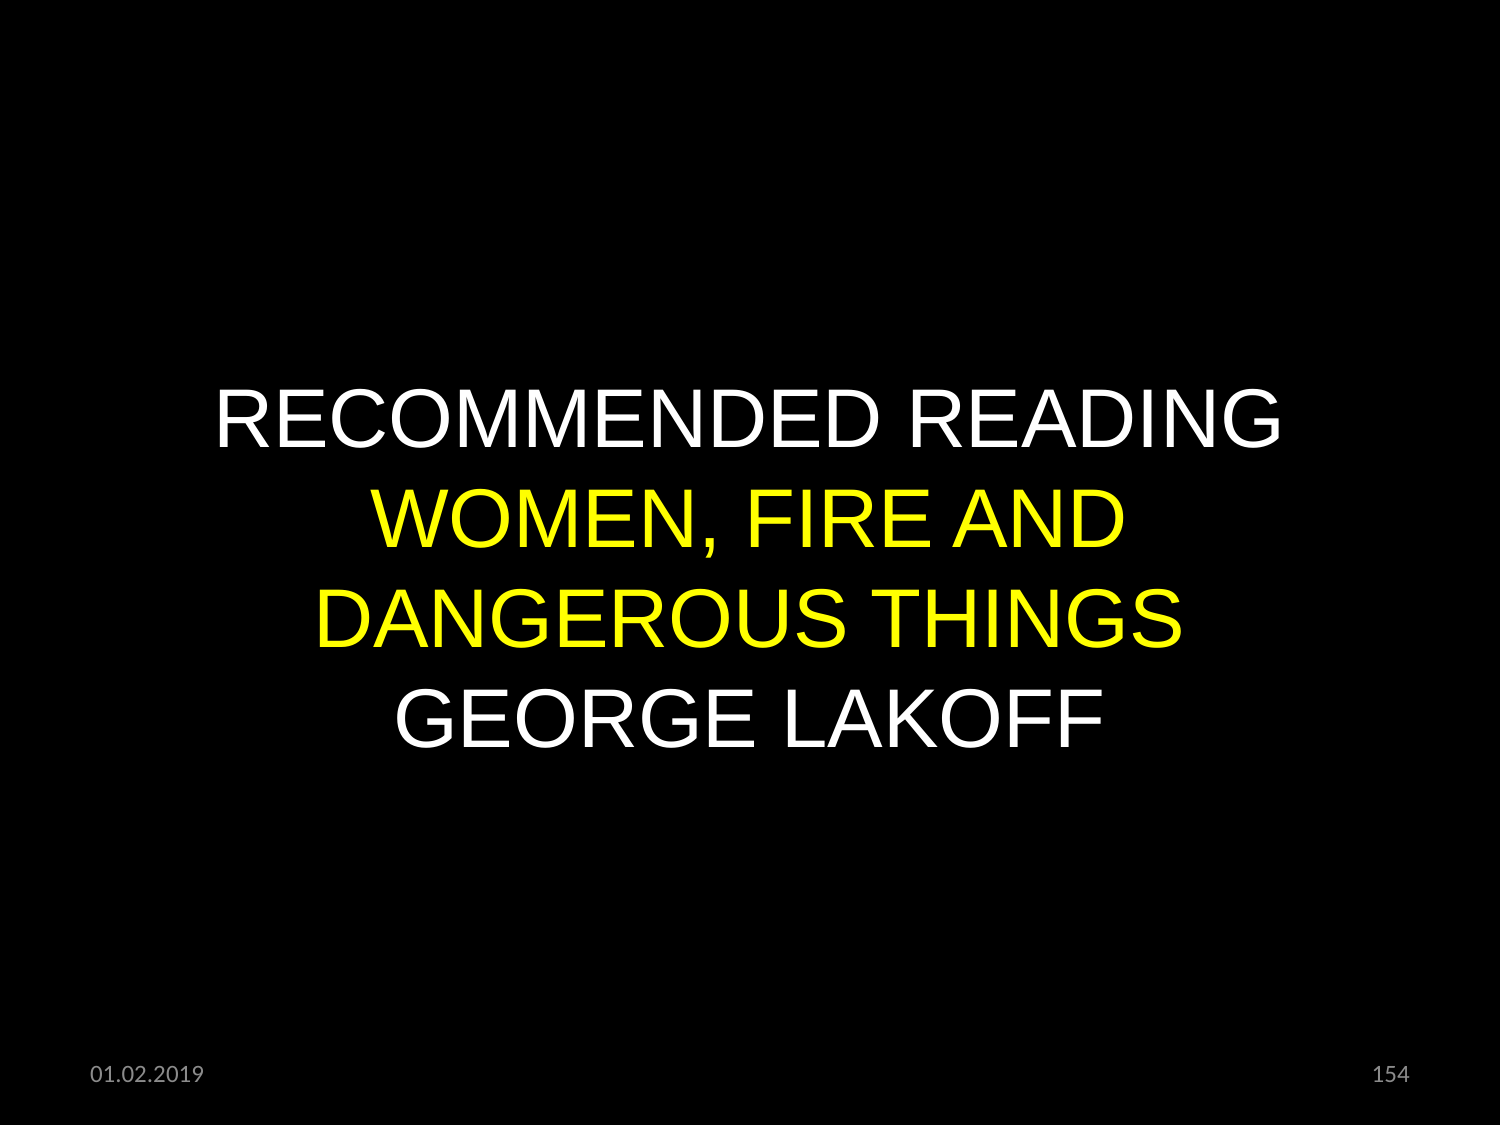

RECOMMENDED READING
WOMEN, FIRE AND
DANGEROUS THINGS
GEORGE LAKOFF

01.02.2019
154